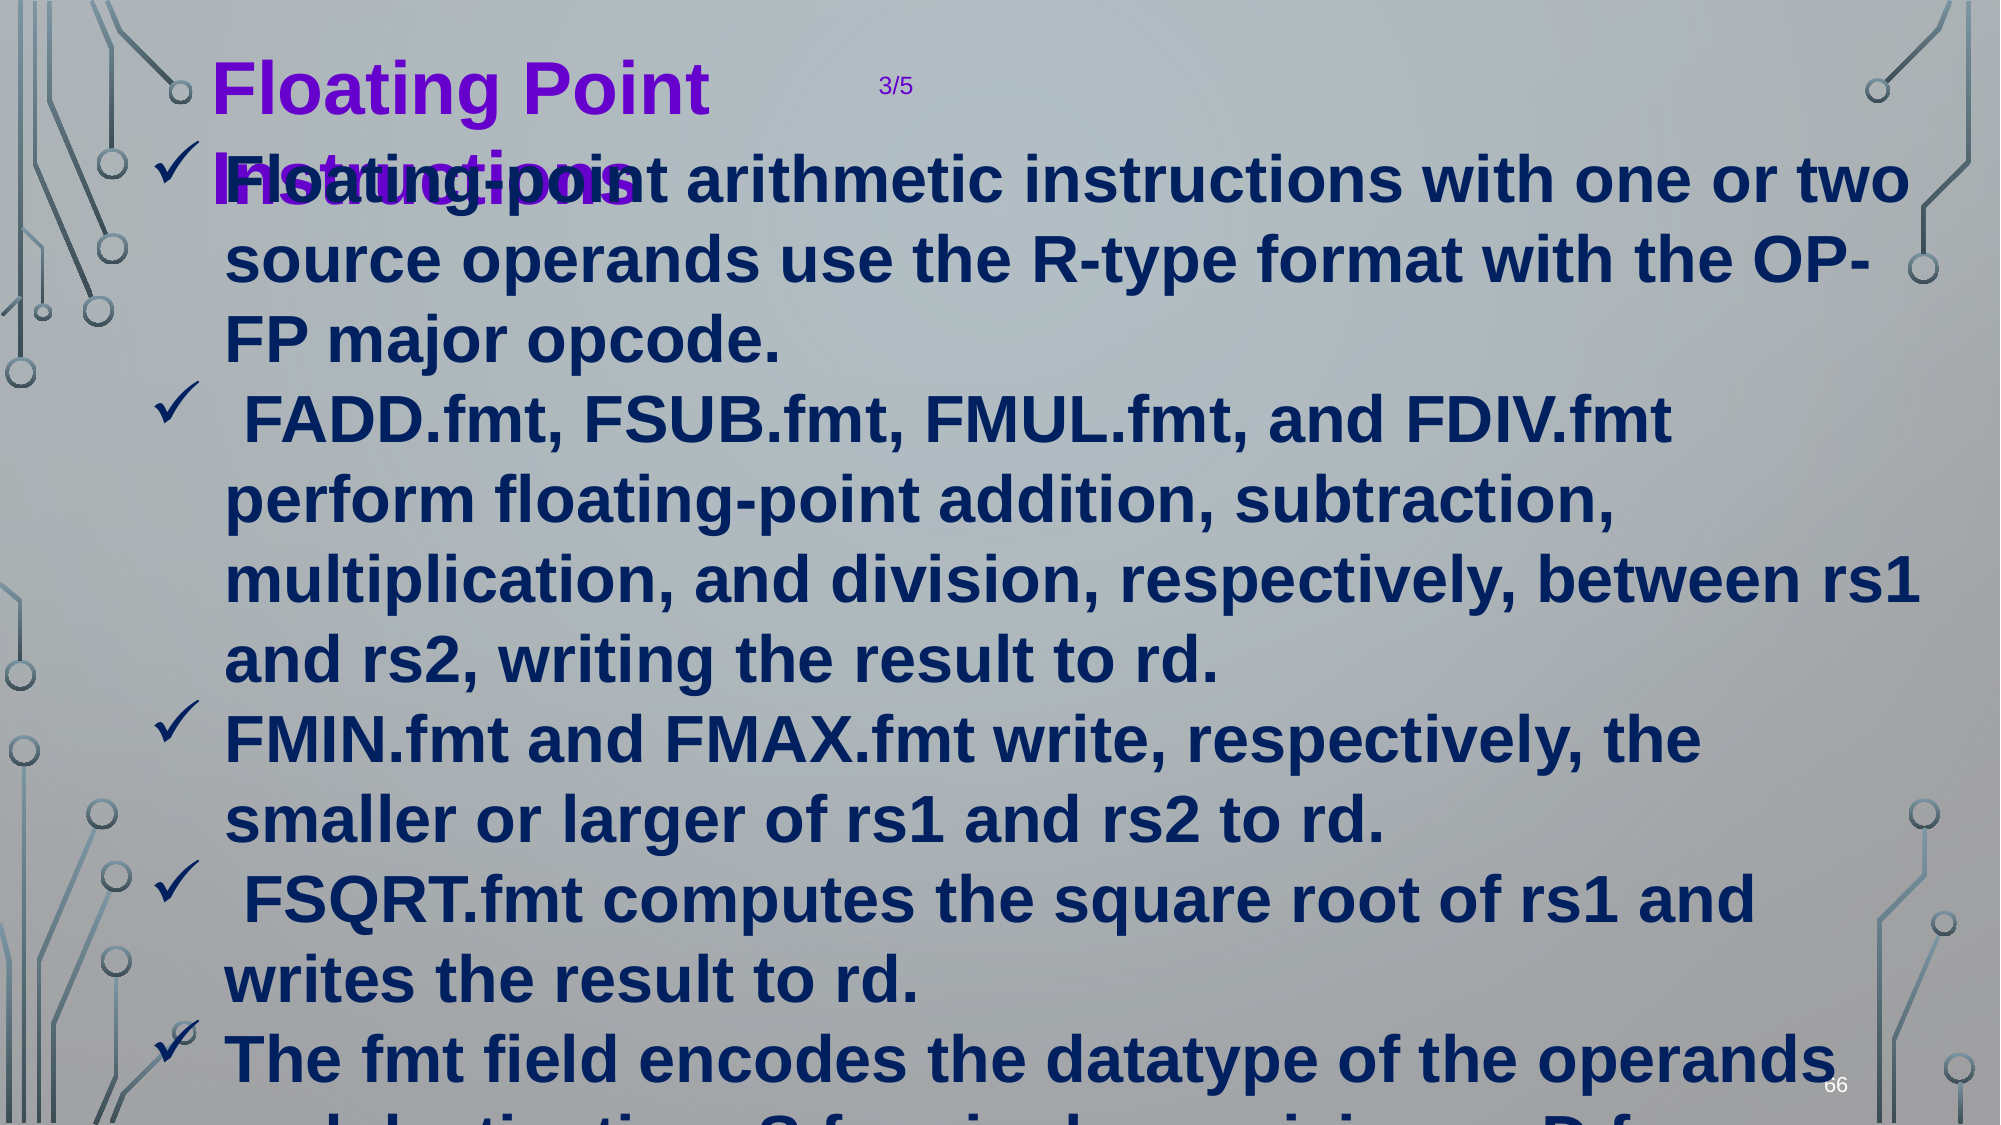

Floating Point Instructions
3/5
Floating-point arithmetic instructions with one or two source operands use the R-type format with the OP-FP major opcode.
 FADD.fmt, FSUB.fmt, FMUL.fmt, and FDIV.fmt perform floating-point addition, subtraction, multiplication, and division, respectively, between rs1 and rs2, writing the result to rd.
FMIN.fmt and FMAX.fmt write, respectively, the smaller or larger of rs1 and rs2 to rd.
 FSQRT.fmt computes the square root of rs1 and writes the result to rd.
The fmt field encodes the datatype of the operands and destination: S for single-precision or D for double-precision
All floating-point operations that perform rounding can select the rounding mode statically using the rm field with the same encoding as shown previously. A value of 111 in the instruction’s rm field selects the dynamic rounding mode held in the fsr.
66